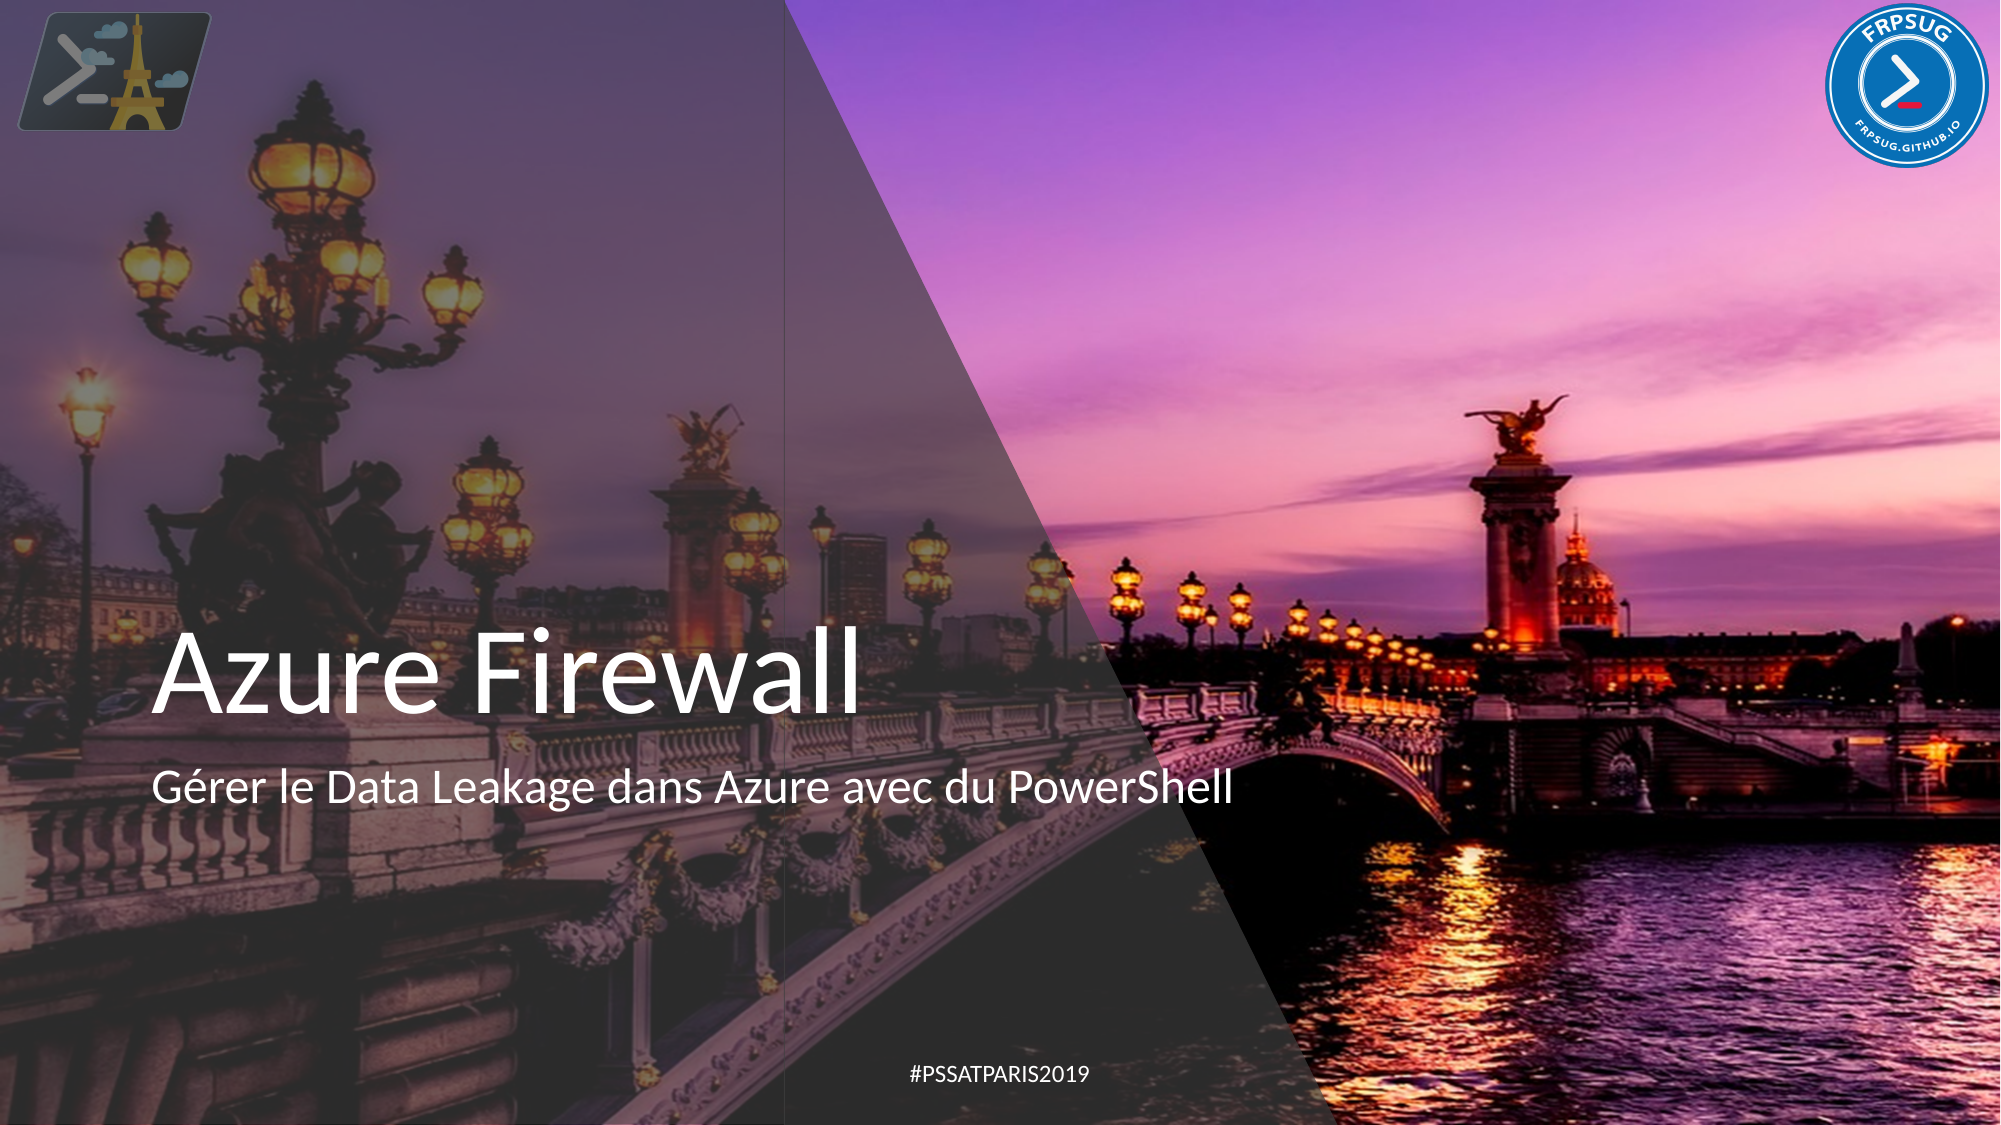

# Azure Firewall
Gérer le Data Leakage dans Azure avec du PowerShell
#PSSATPARIS2019